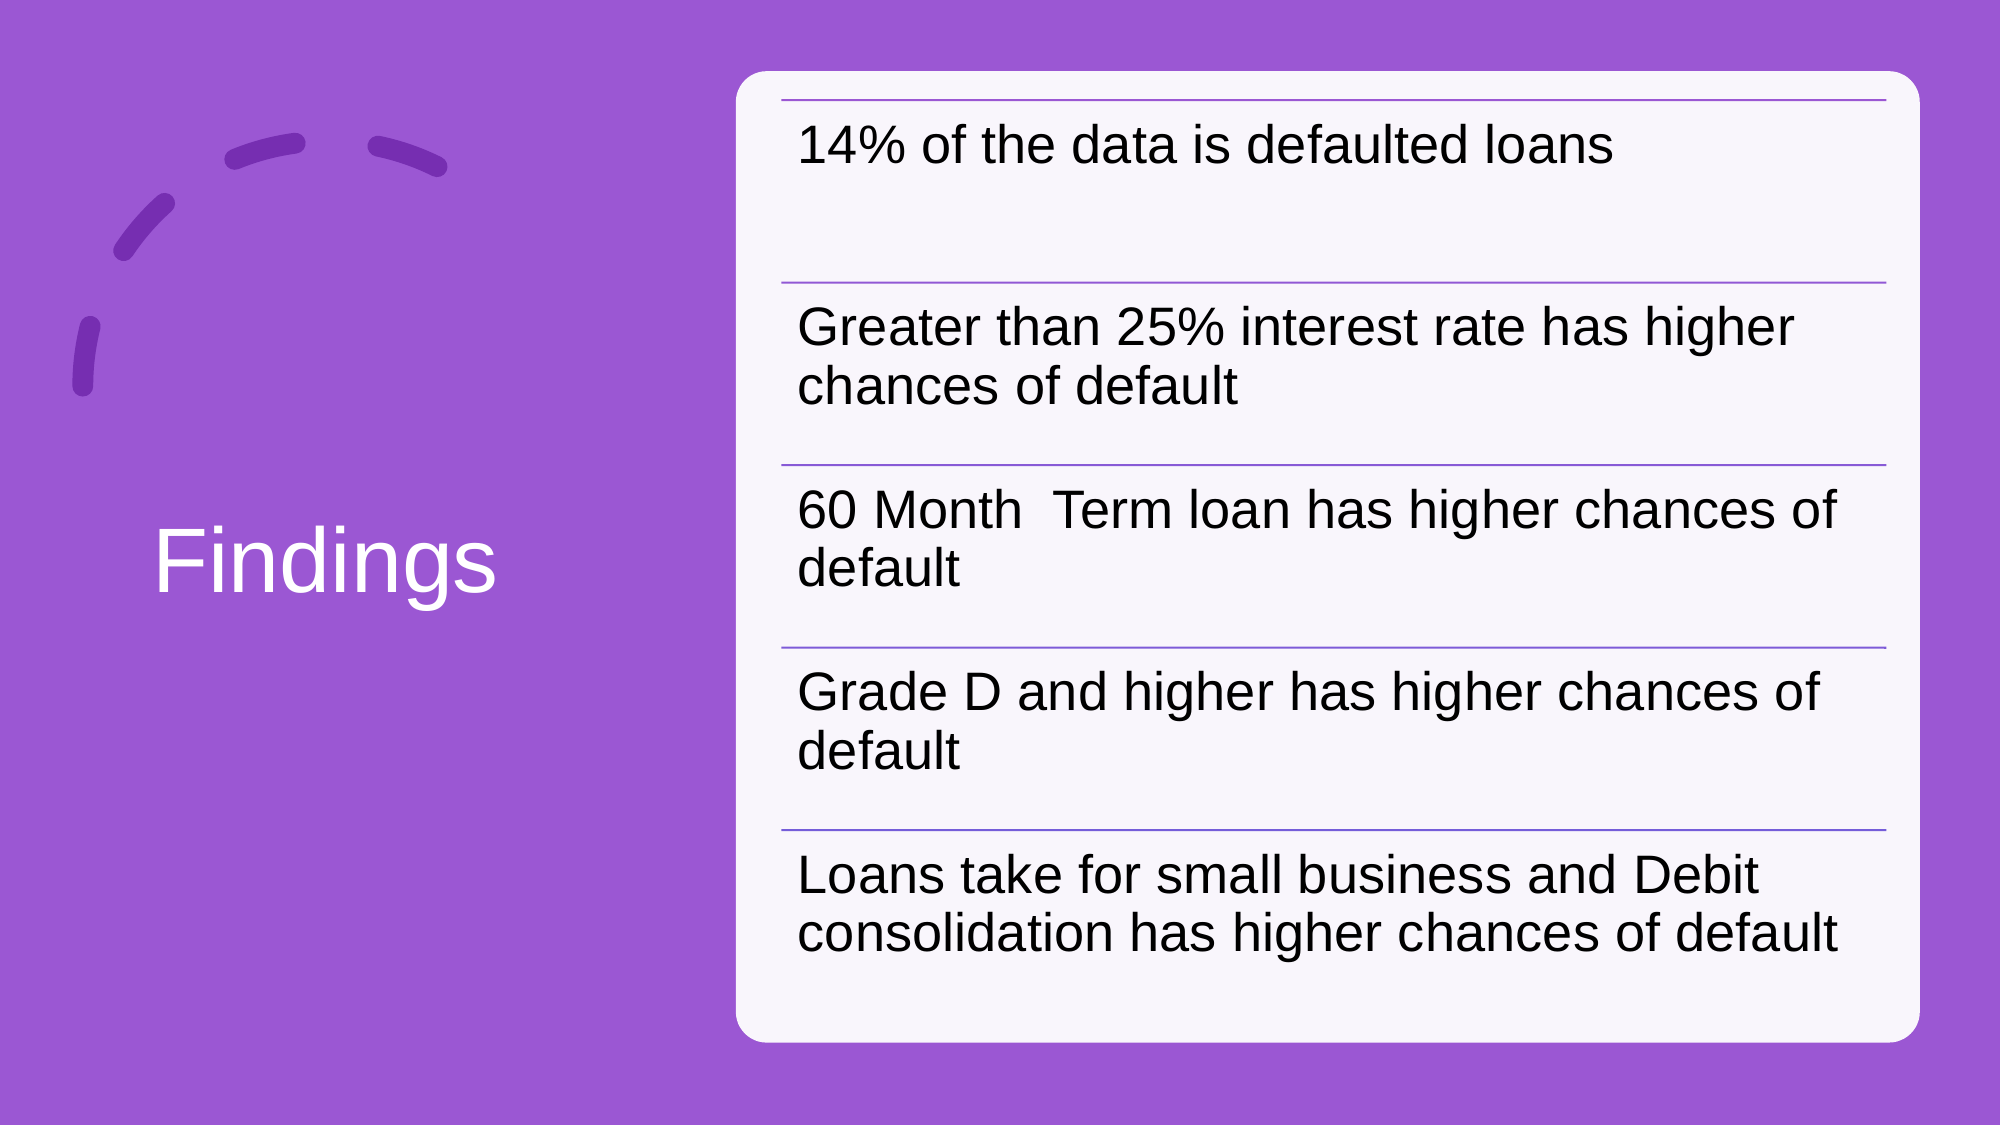

14% of the data is defaulted loans
Greater than 25% interest rate has higher chances of default
60 Month  Term loan has higher chances of default
Grade D and higher has higher chances of default
Loans take for small business and Debit consolidation has higher chances of default
# Findings